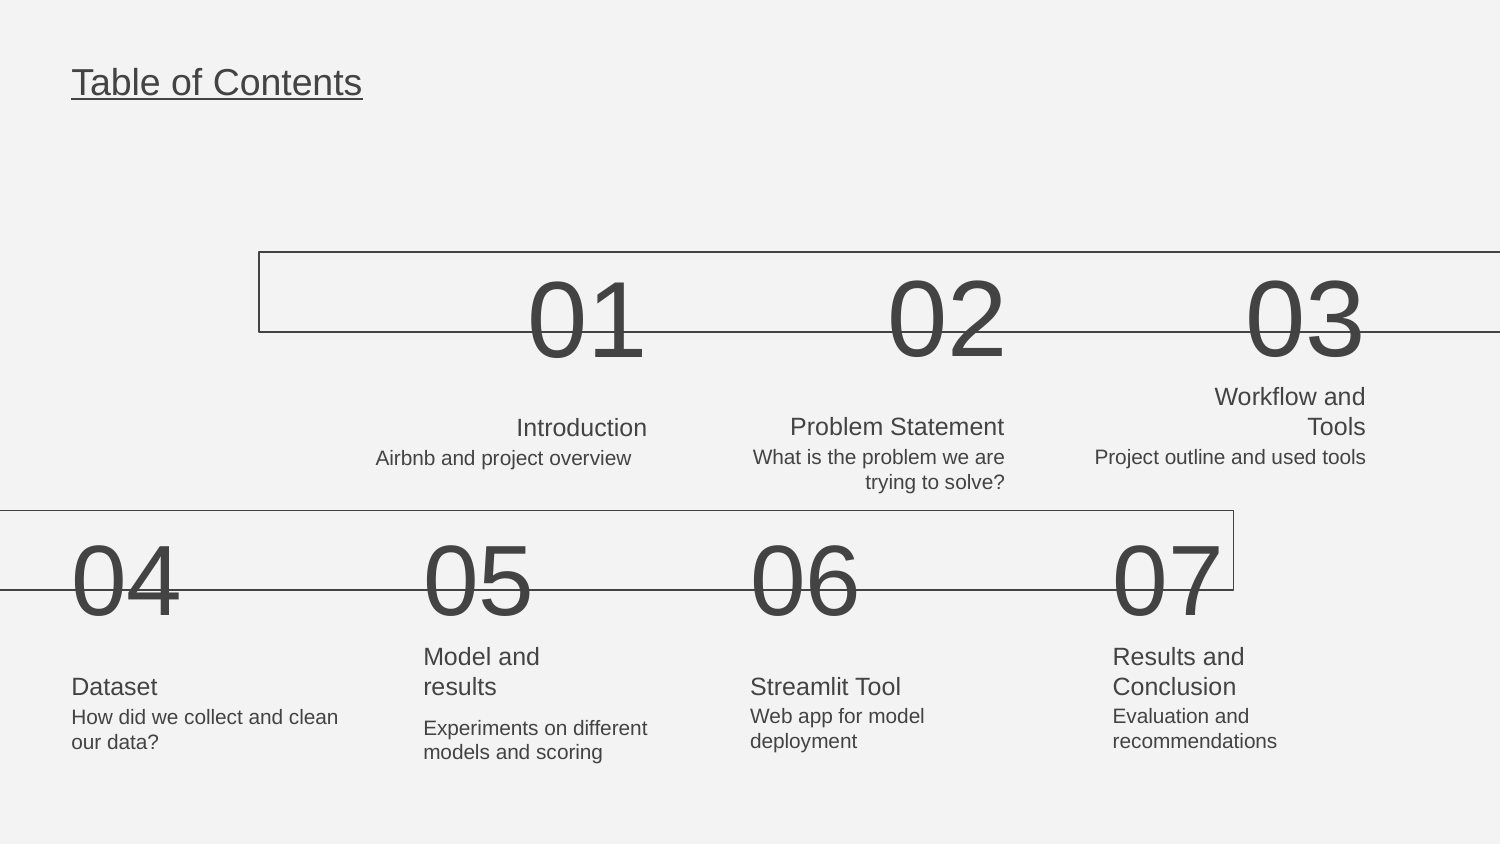

Table of Contents
02
03
01
Problem Statement
Workflow and Tools
# Introduction
What is the problem we are trying to solve?
Project outline and used tools
Airbnb and project overview
05
06
07
04
Model and results
Streamlit Tool
Results and Conclusion
Dataset
Web app for model deployment
Evaluation and recommendations
How did we collect and clean our data?
Experiments on different models and scoring